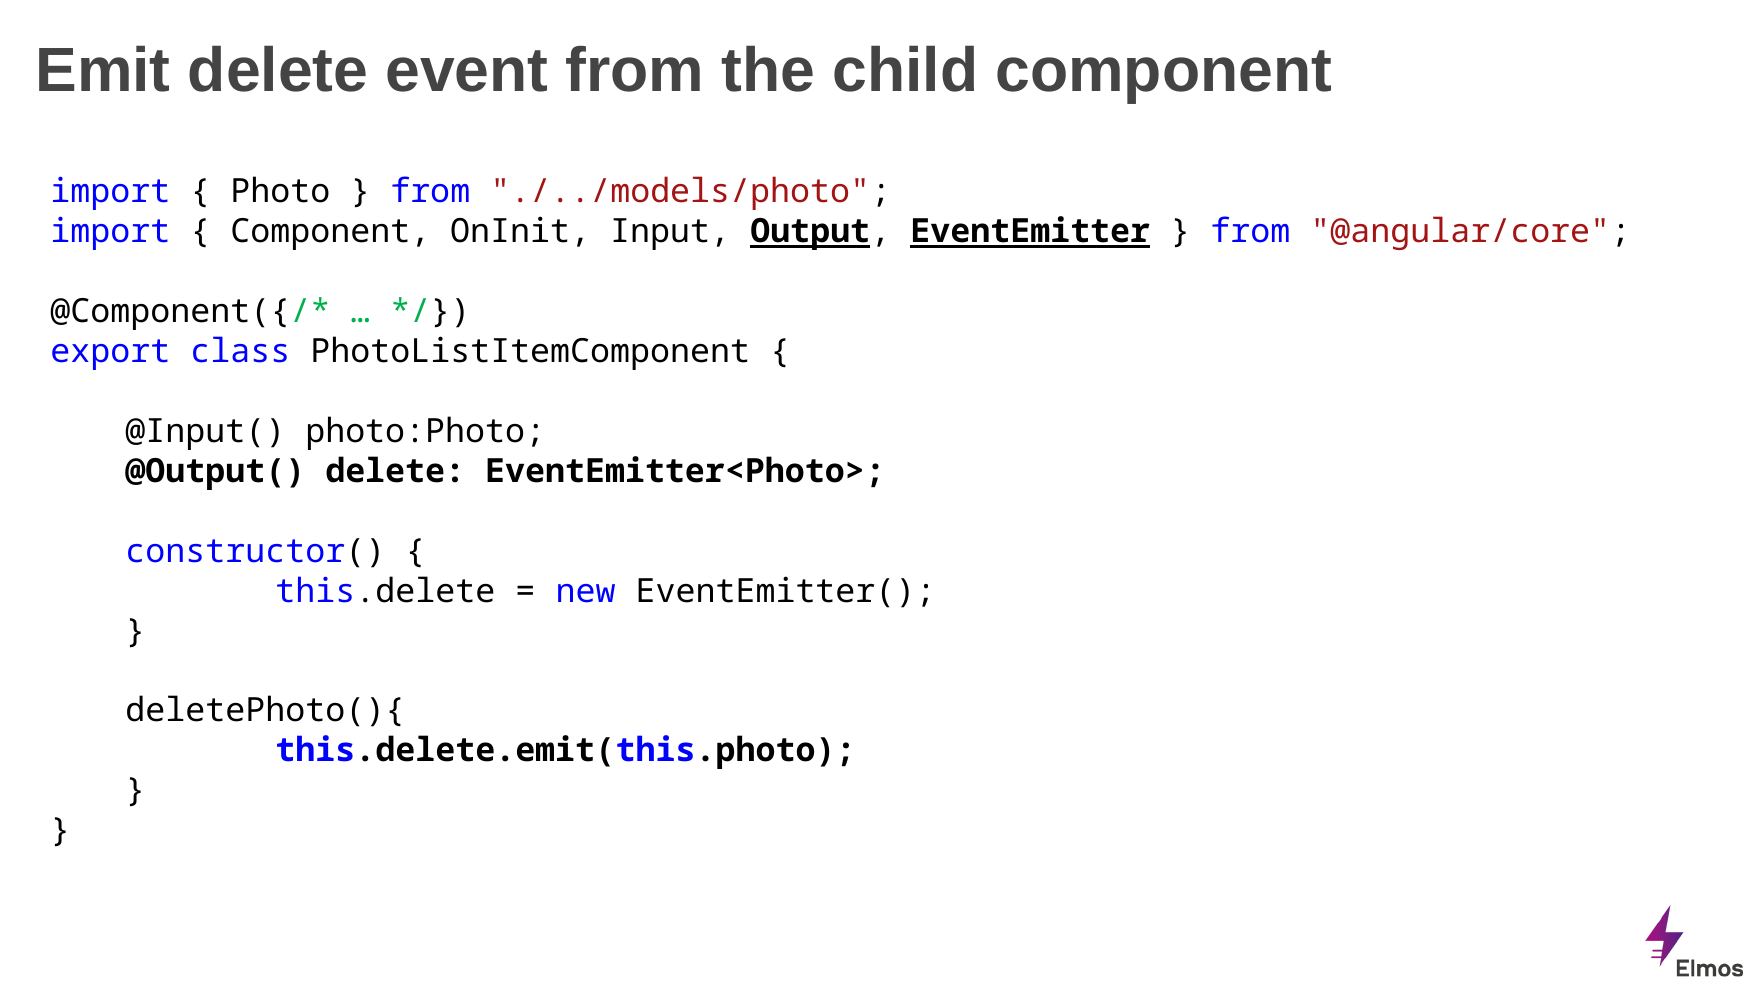

# Emit delete event from the child component
import { Photo } from "./../models/photo";
import { Component, OnInit, Input, Output, EventEmitter } from "@angular/core";
@Component({/* … */})
export class PhotoListItemComponent {

@Input() photo:Photo;
@Output() delete: EventEmitter<Photo>;

constructor() {
	this.delete = new EventEmitter();
}

deletePhoto(){
	this.delete.emit(this.photo);
}
}